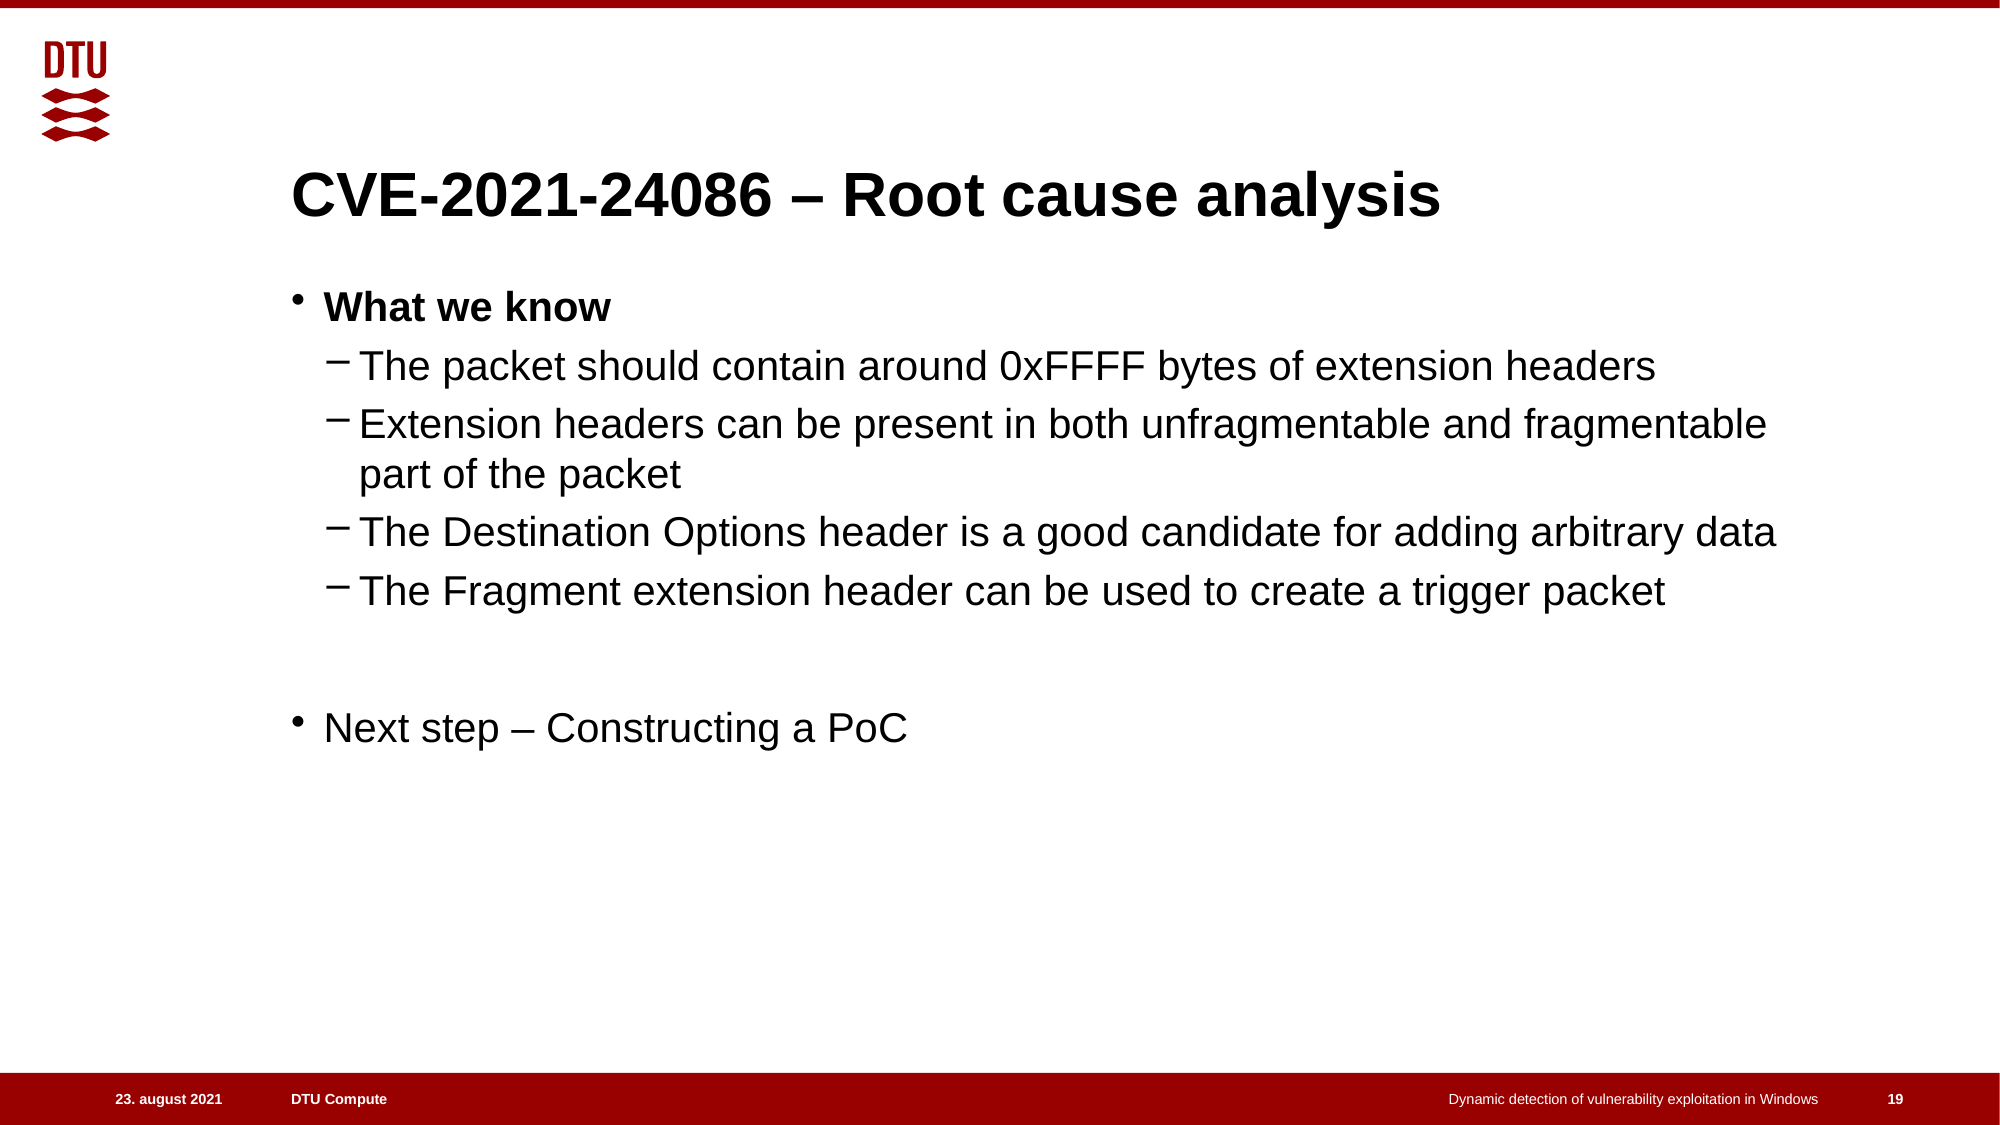

# CVE-2021-24086 – Root cause analysis
What we know
The packet should contain around 0xFFFF bytes of extension headers
Extension headers can be present in both unfragmentable and fragmentable part of the packet
The Destination Options header is a good candidate for adding arbitrary data
The Fragment extension header can be used to create a trigger packet

Next step – Constructing a PoC
19